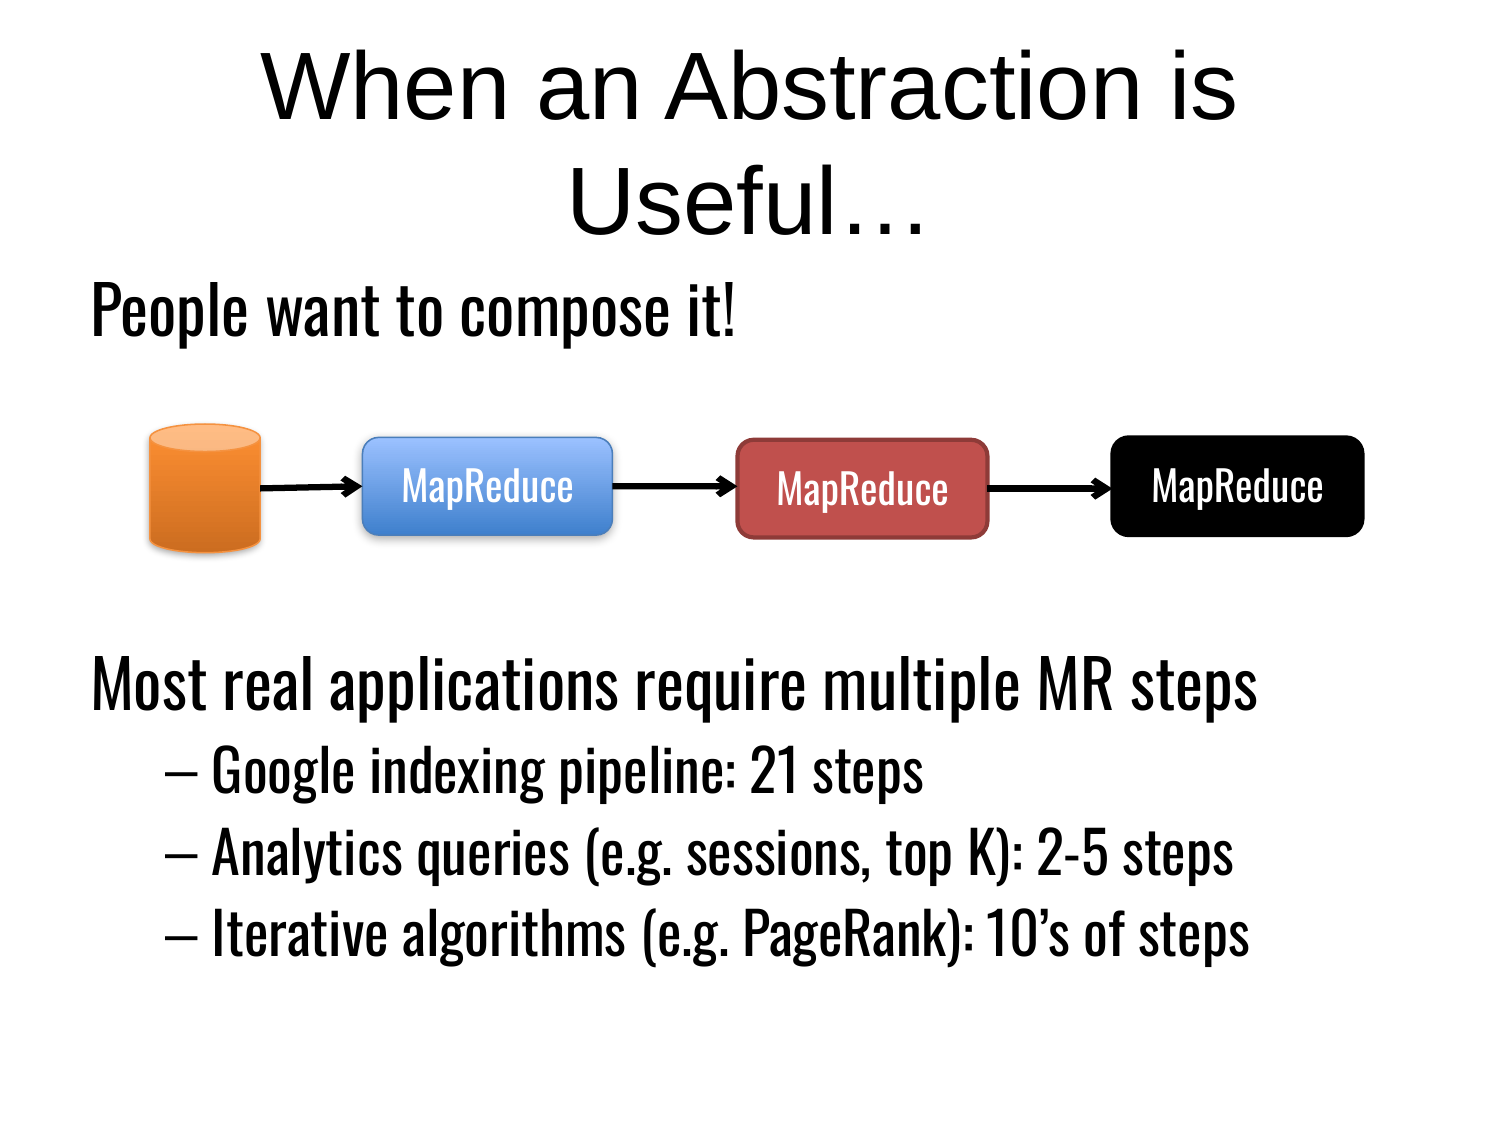

# When an Abstraction is Useful…
People want to compose it!

Most real applications require multiple MR steps
Google indexing pipeline: 21 steps
Analytics queries (e.g. sessions, top K): 2-5 steps
Iterative algorithms (e.g. PageRank): 10’s of steps

MapReduce
MapReduce
MapReduce